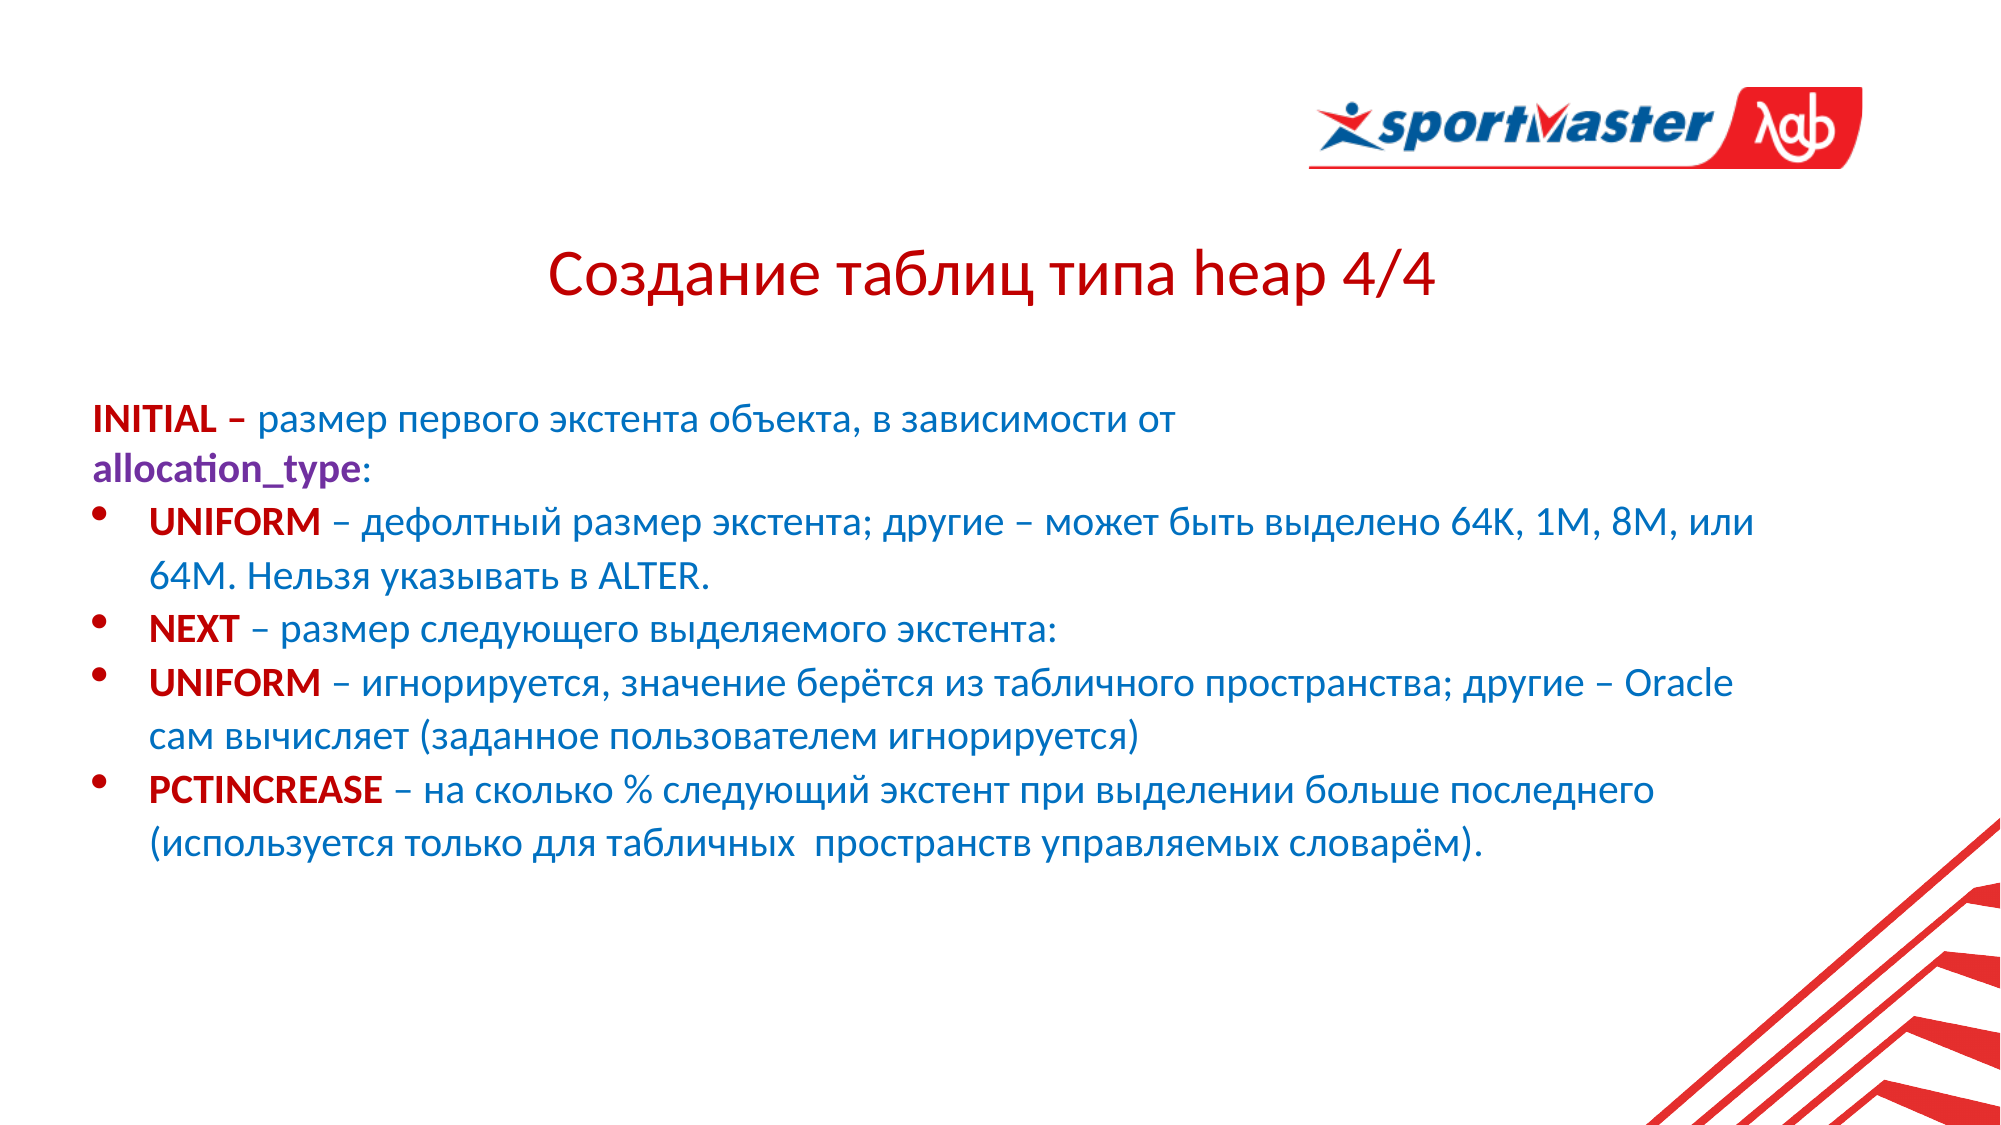

Создание таблиц типа heap 4/4
INITIAL – размер первого экстента объекта, в зависимости от
allocation_type:
UNIFORM – дефолтный размер экстента; другие – может быть выделено 64K, 1M, 8M, или 64M. Нельзя указывать в ALTER.
NEXT – размер следующего выделяемого экстента:
UNIFORM – игнорируется, значение берётся из табличного пространства; другие – Oracle сам вычисляет (заданное пользователем игнорируется)
PCTINCREASE – на сколько % следующий экстент при выделении больше последнего (используется только для табличных  пространств управляемых словарём).